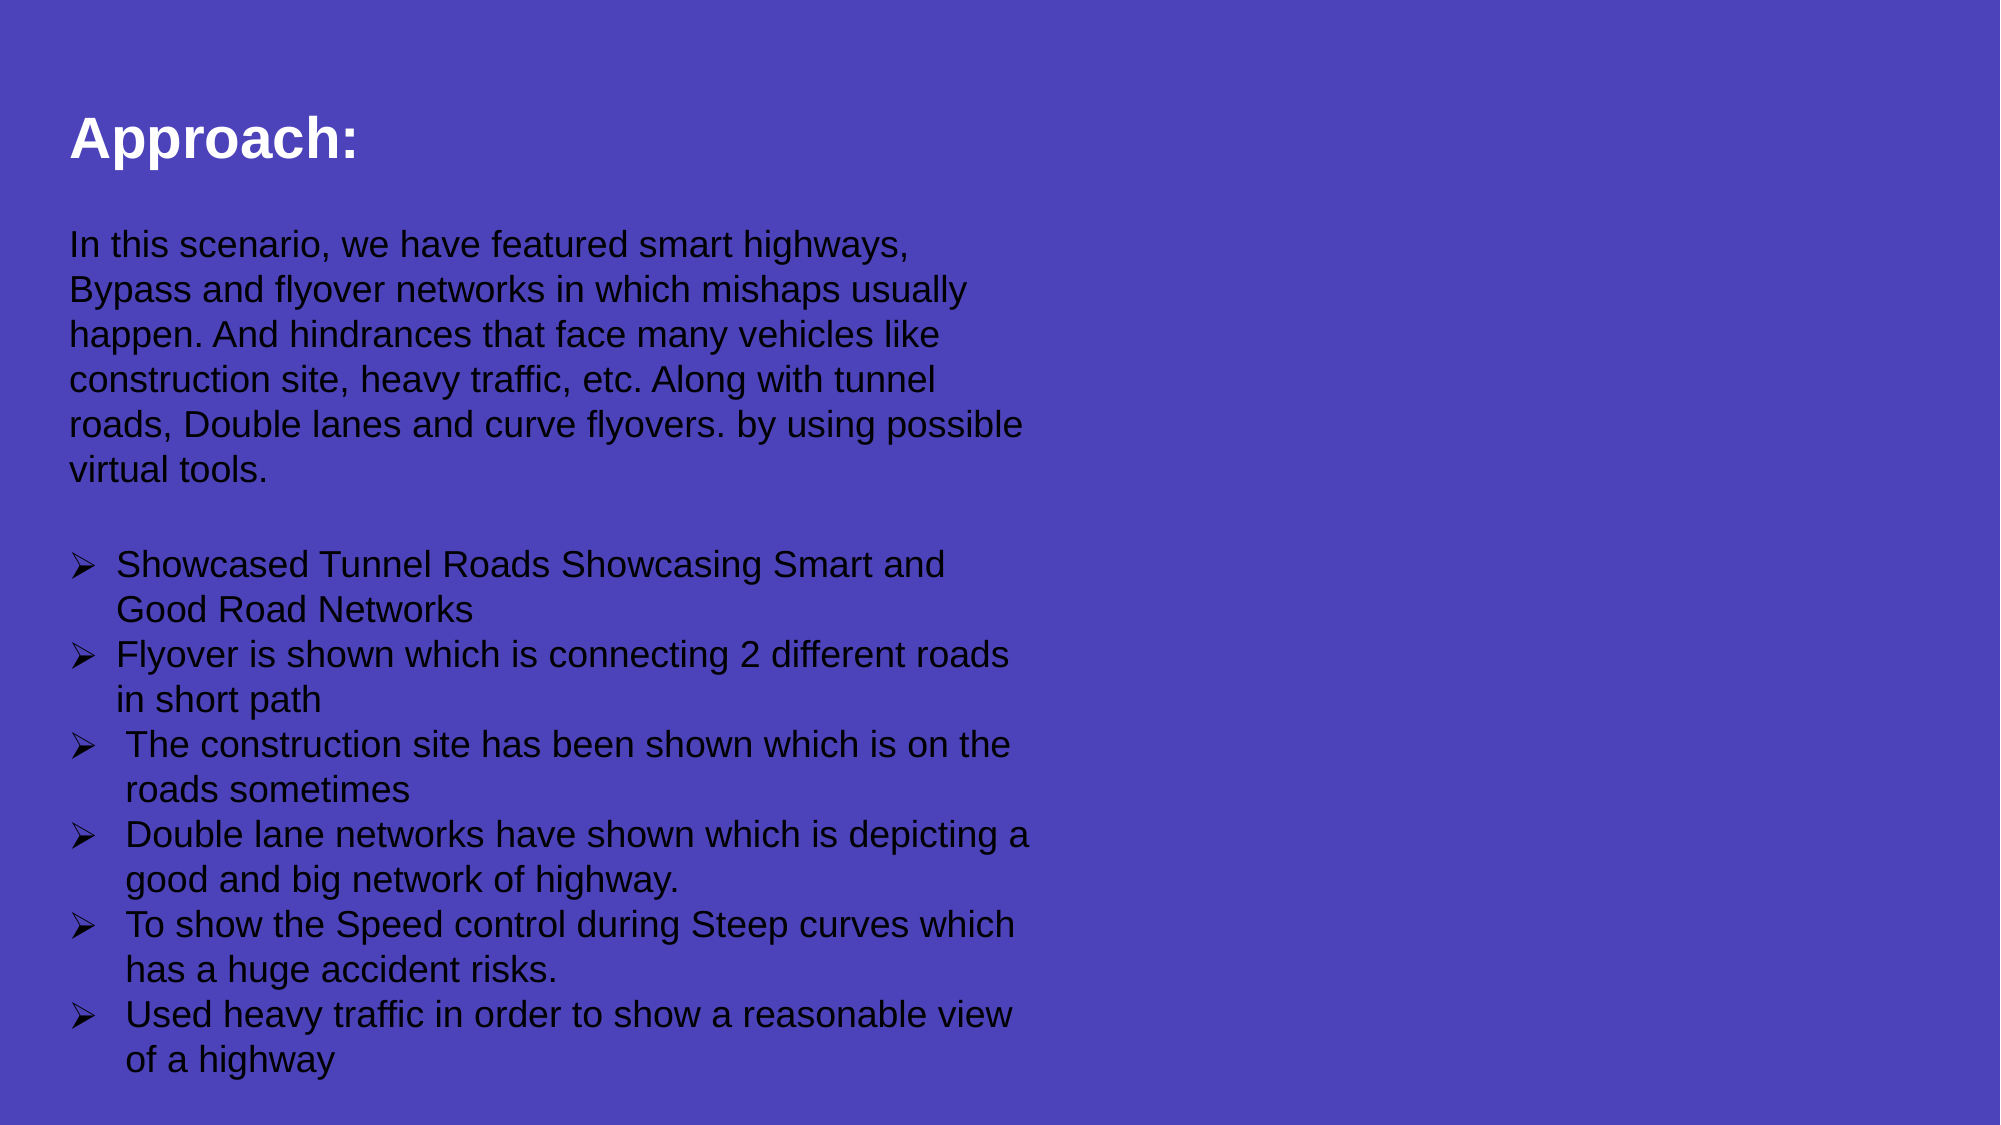

Approach:
In this scenario, we have featured smart highways, Bypass and flyover networks in which mishaps usually happen. And hindrances that face many vehicles like construction site, heavy traffic, etc. Along with tunnel roads, Double lanes and curve flyovers. by using possible virtual tools.
Showcased Tunnel Roads Showcasing Smart and Good Road Networks
Flyover is shown which is connecting 2 different roads in short path
The construction site has been shown which is on the roads sometimes
Double lane networks have shown which is depicting a good and big network of highway.
To show the Speed control during Steep curves which has a huge accident risks.
Used heavy traffic in order to show a reasonable view of a highway